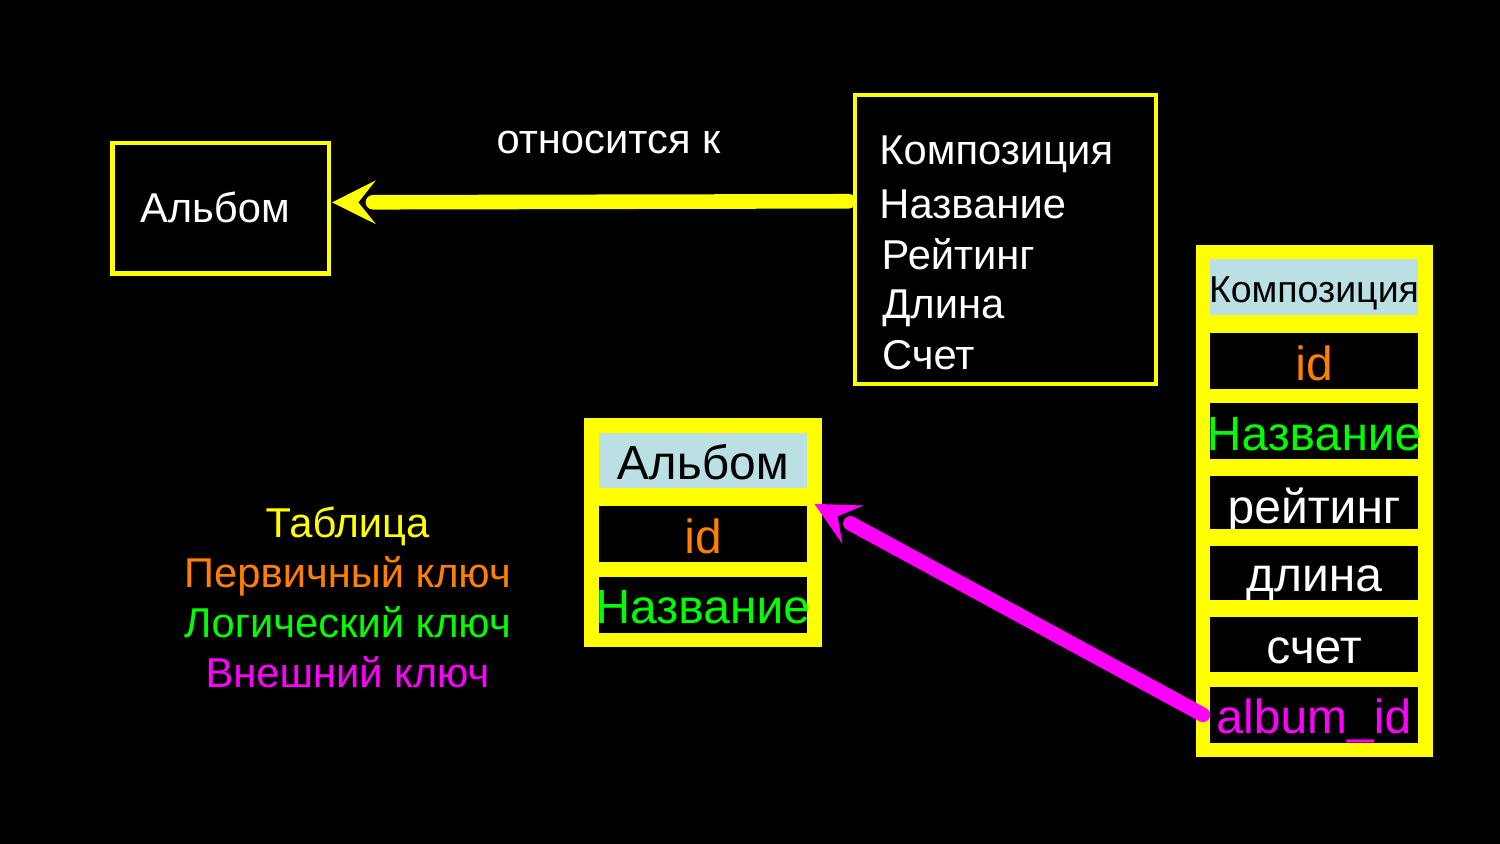

относится к
Композиция

Альбом
Название
Рейтинг
Композиция
Длина
id
Счет
Название
Альбом
рейтинг
Таблица
Первичный ключ
Логический ключ
Внешний ключ
id
длина
Название
счет
album_id